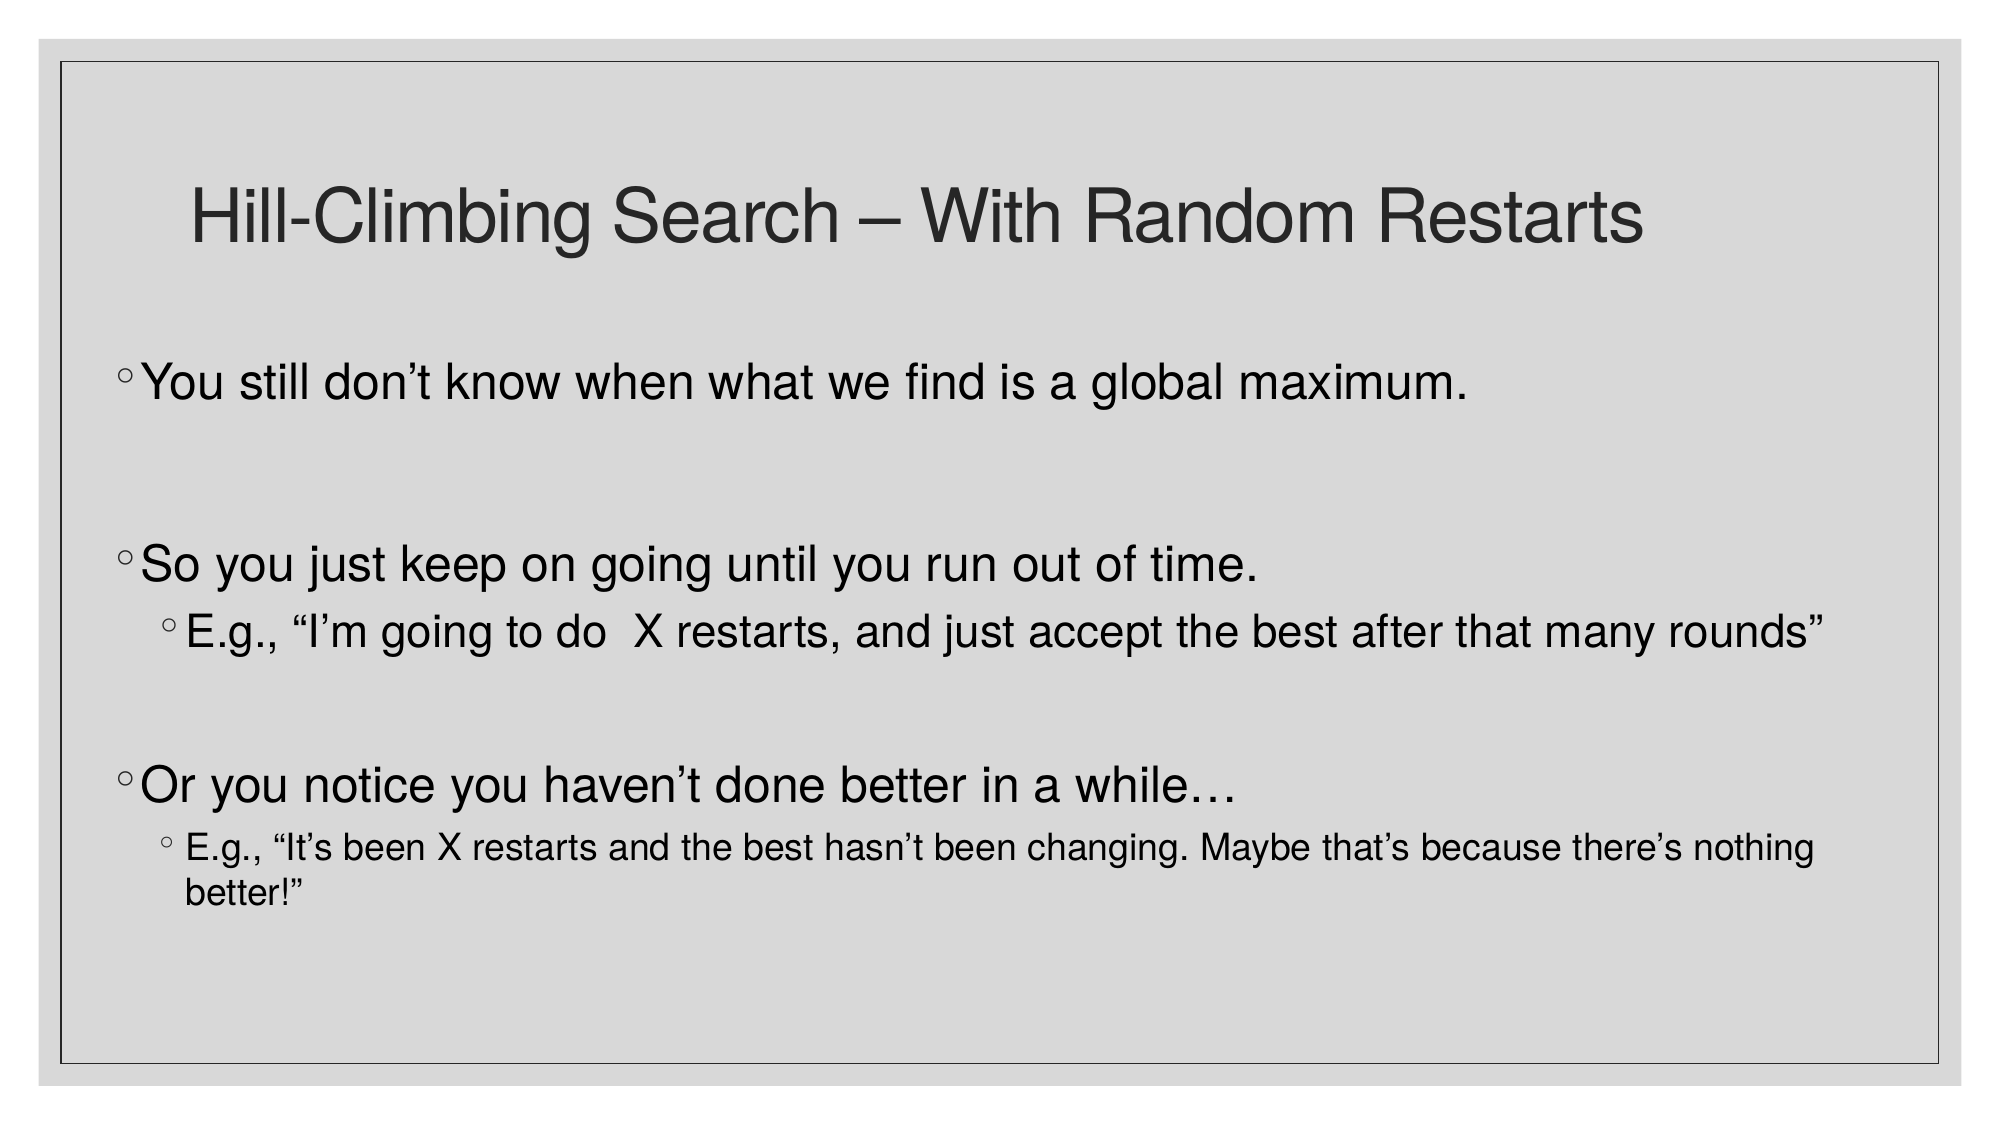

# Hill-Climbing Search – With Random Restarts
You still don’t know when what we find is a global maximum.

So you just keep on going until you run out of time.
E.g., “I’m going to do  X restarts, and just accept the best after that many rounds”

Or you notice you haven’t done better in a while…
E.g., “It’s been X restarts and the best hasn’t been changing. Maybe that’s because there’s nothing better!”